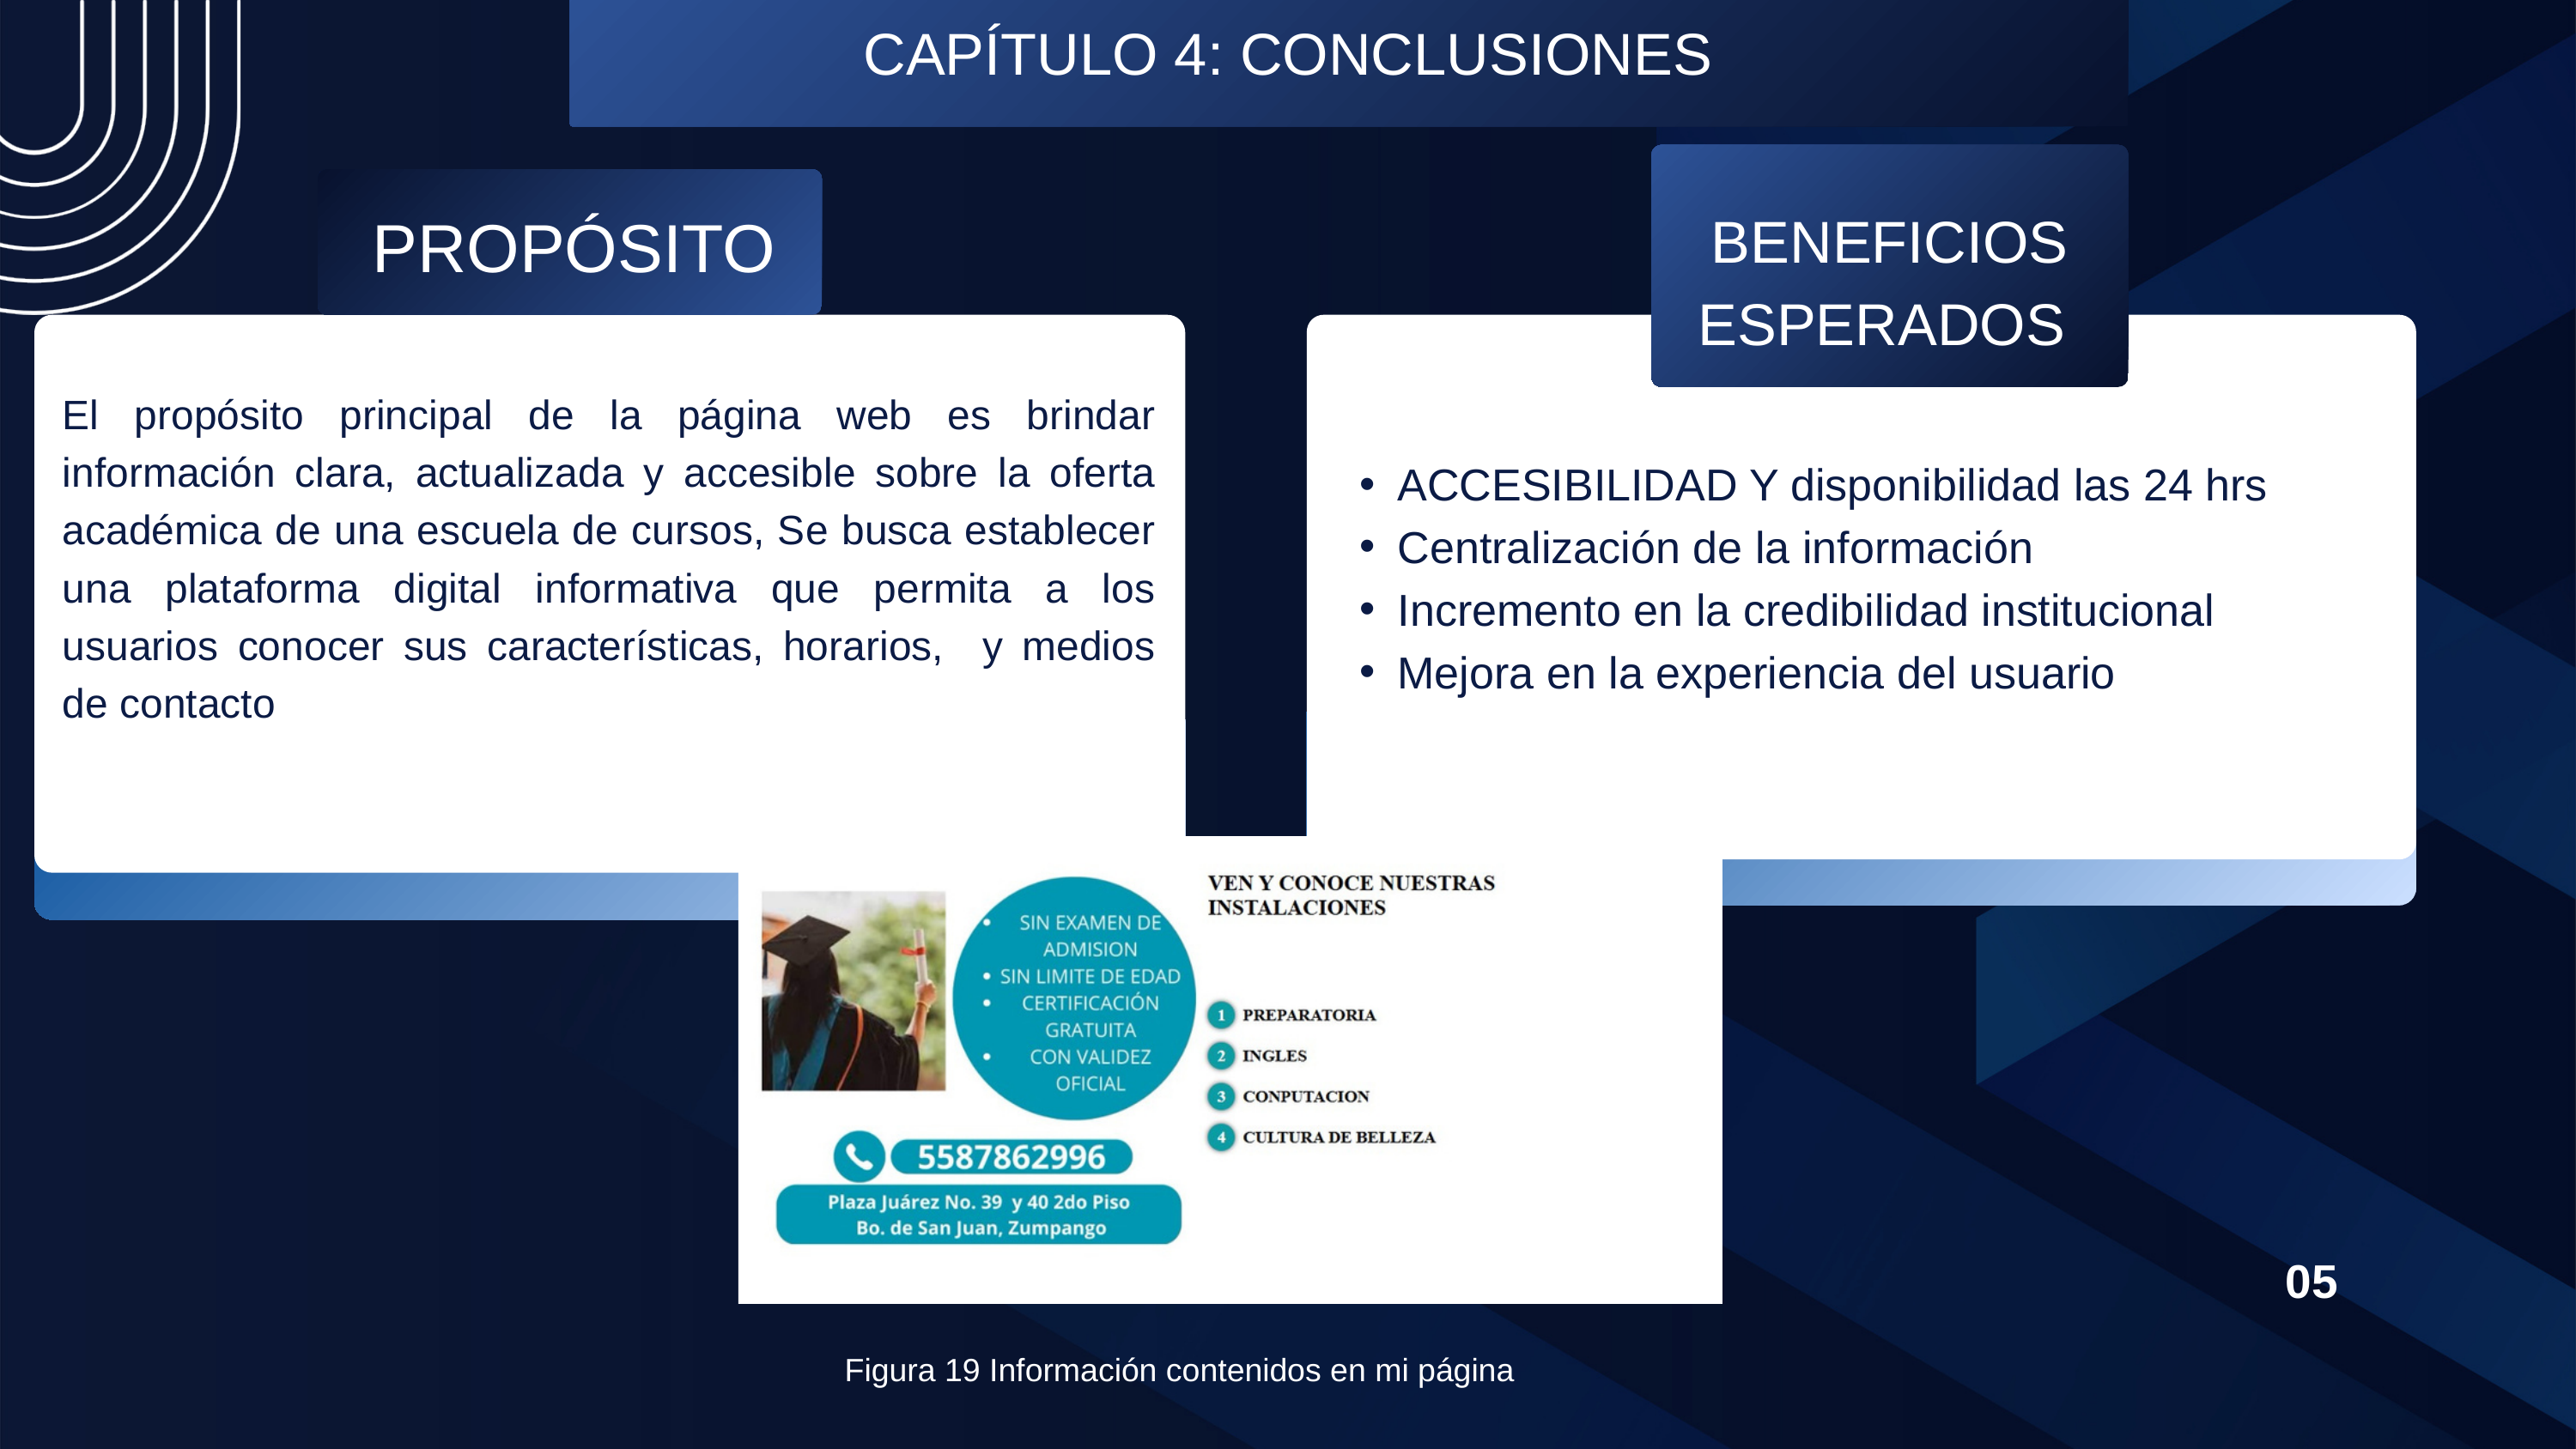

CAPÍTULO 4: CONCLUSIONES

PROPÓSITO
BENEFICIOS ESPERADOS

El propósito principal de la página web es brindar información clara, actualizada y accesible sobre la oferta académica de una escuela de cursos, Se busca establecer una plataforma digital informativa que permita a los usuarios conocer sus características, horarios,  y medios de contacto
ACCESIBILIDAD Y disponibilidad las 24 hrs
Centralización de la información
Incremento en la credibilidad institucional
Mejora en la experiencia del usuario

05
Figura 19 Información contenidos en mi página